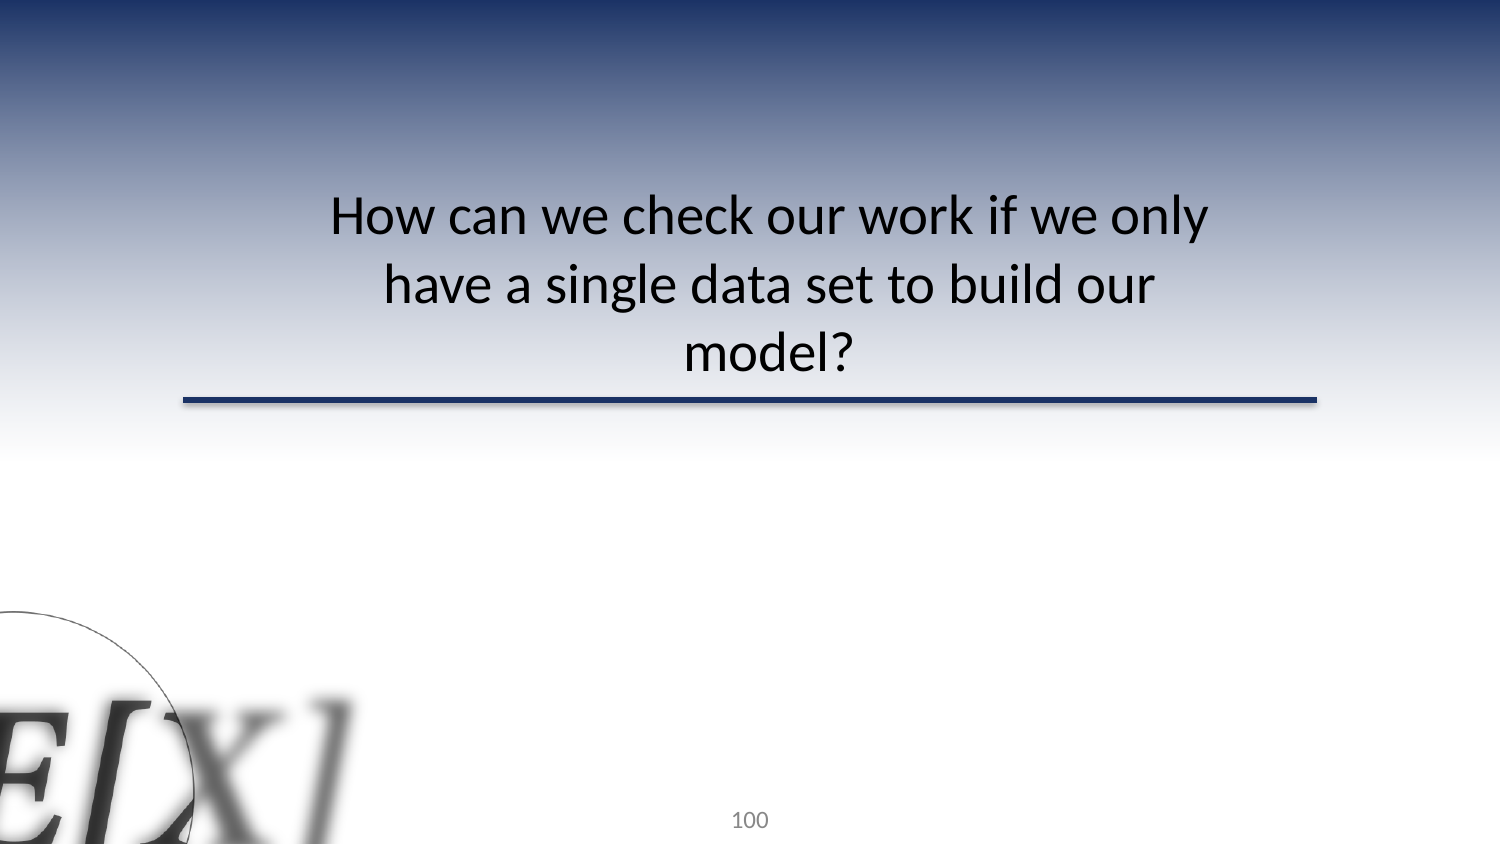

How can we check our work if we only have a single data set to build our model?
100